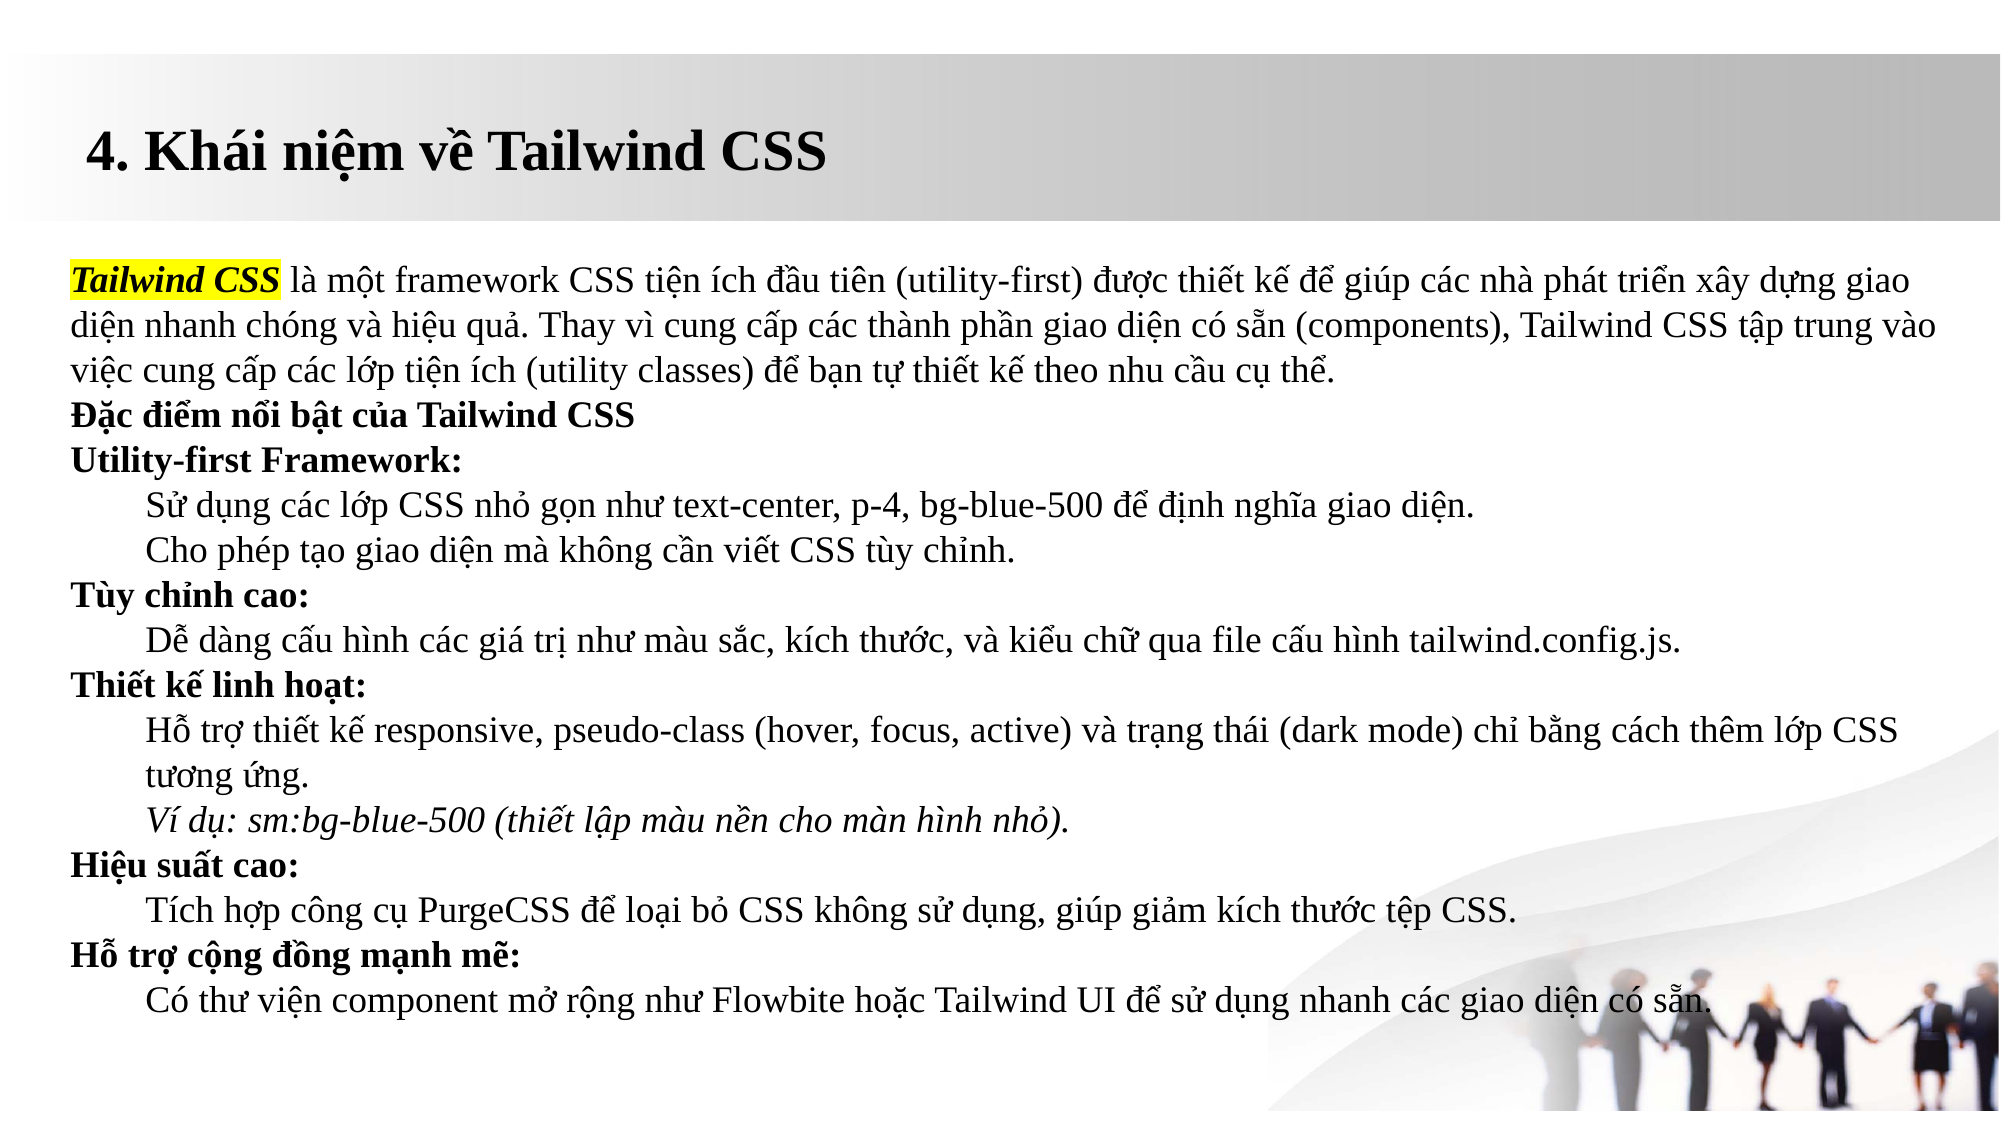

4. Khái niệm về Tailwind CSS
Tailwind CSS là một framework CSS tiện ích đầu tiên (utility-first) được thiết kế để giúp các nhà phát triển xây dựng giao diện nhanh chóng và hiệu quả. Thay vì cung cấp các thành phần giao diện có sẵn (components), Tailwind CSS tập trung vào việc cung cấp các lớp tiện ích (utility classes) để bạn tự thiết kế theo nhu cầu cụ thể.
Đặc điểm nổi bật của Tailwind CSS
Utility-first Framework:
Sử dụng các lớp CSS nhỏ gọn như text-center, p-4, bg-blue-500 để định nghĩa giao diện.
Cho phép tạo giao diện mà không cần viết CSS tùy chỉnh.
Tùy chỉnh cao:
Dễ dàng cấu hình các giá trị như màu sắc, kích thước, và kiểu chữ qua file cấu hình tailwind.config.js.
Thiết kế linh hoạt:
Hỗ trợ thiết kế responsive, pseudo-class (hover, focus, active) và trạng thái (dark mode) chỉ bằng cách thêm lớp CSS tương ứng.
Ví dụ: sm:bg-blue-500 (thiết lập màu nền cho màn hình nhỏ).
Hiệu suất cao:
Tích hợp công cụ PurgeCSS để loại bỏ CSS không sử dụng, giúp giảm kích thước tệp CSS.
Hỗ trợ cộng đồng mạnh mẽ:
Có thư viện component mở rộng như Flowbite hoặc Tailwind UI để sử dụng nhanh các giao diện có sẵn.